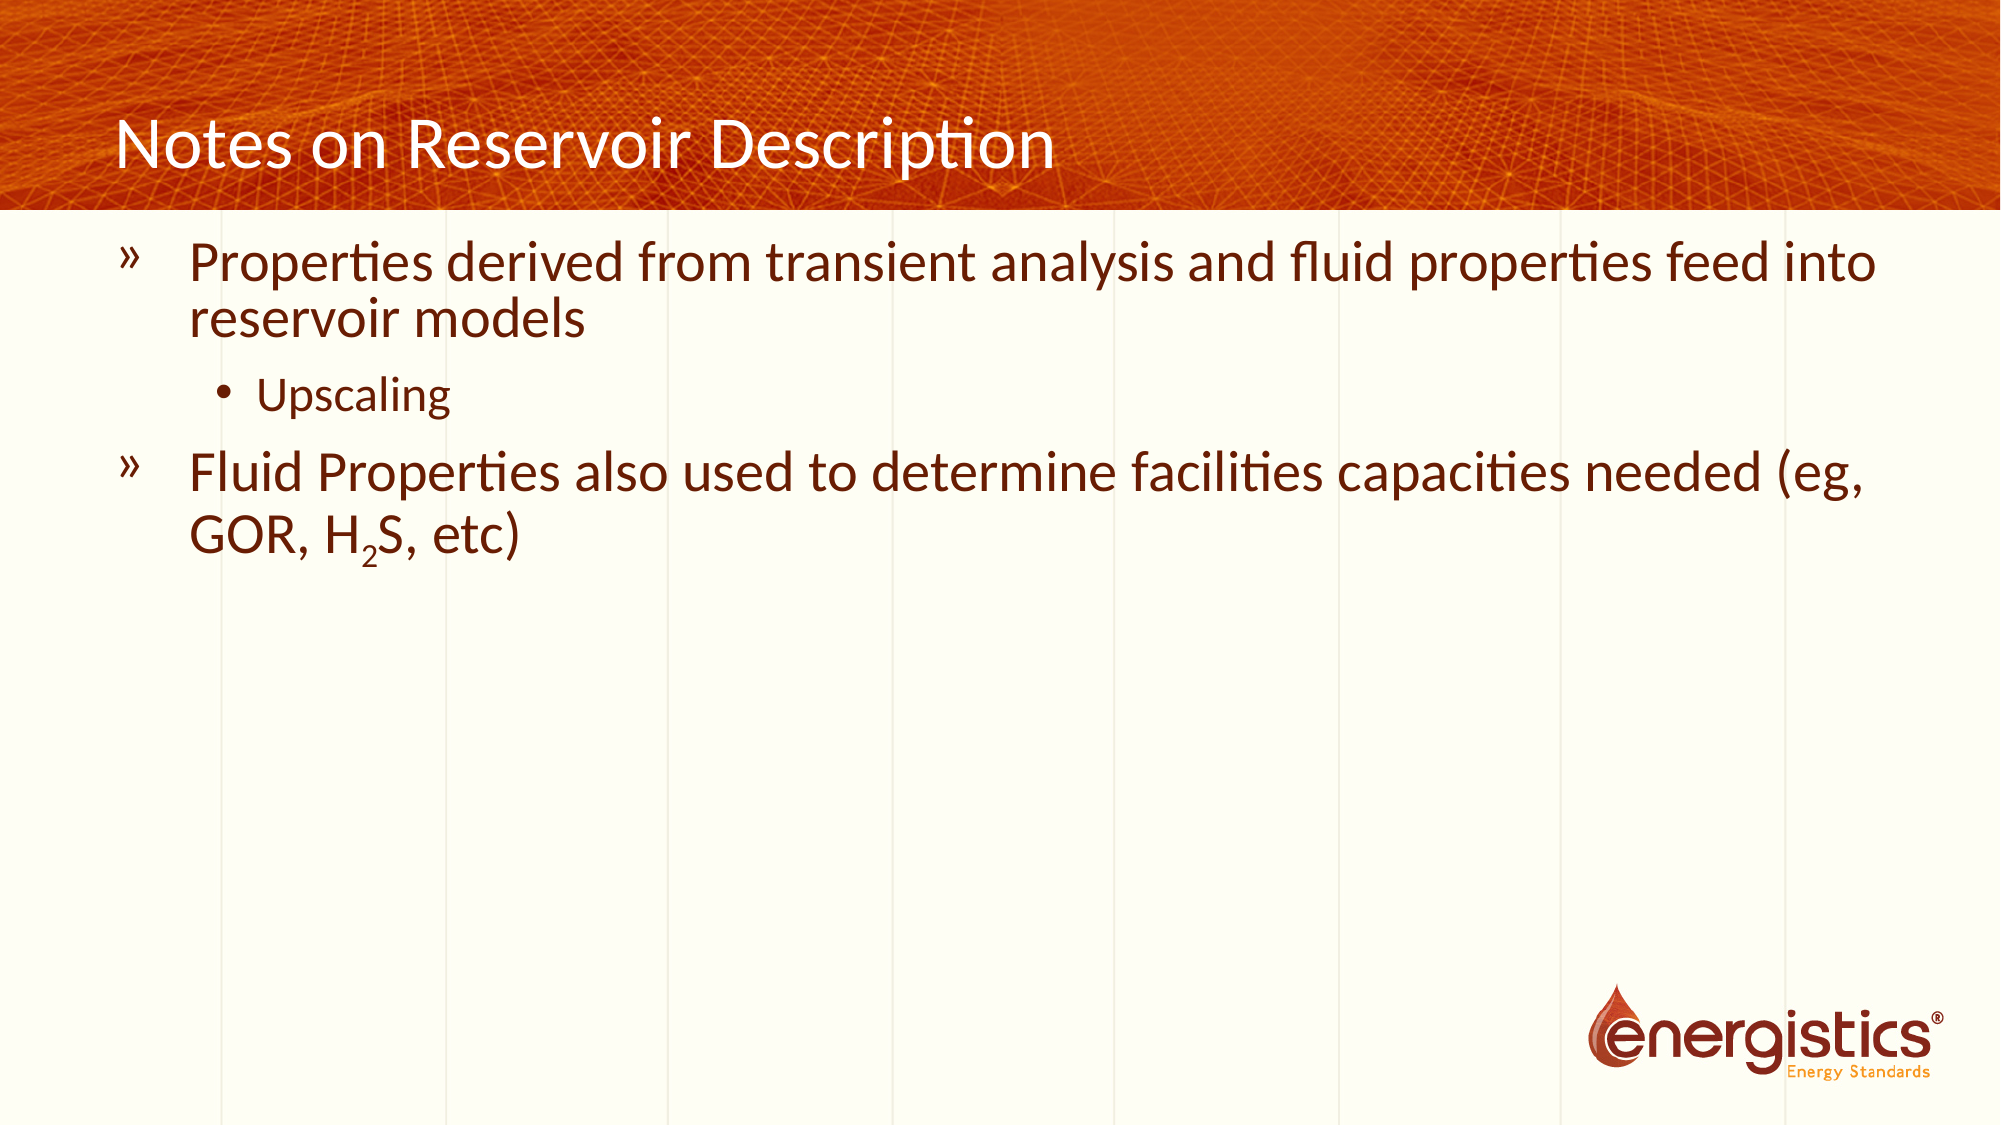

# Notes on Reservoir Description
Properties derived from transient analysis and fluid properties feed into reservoir models
Upscaling
Fluid Properties also used to determine facilities capacities needed (eg, GOR, H2S, etc)